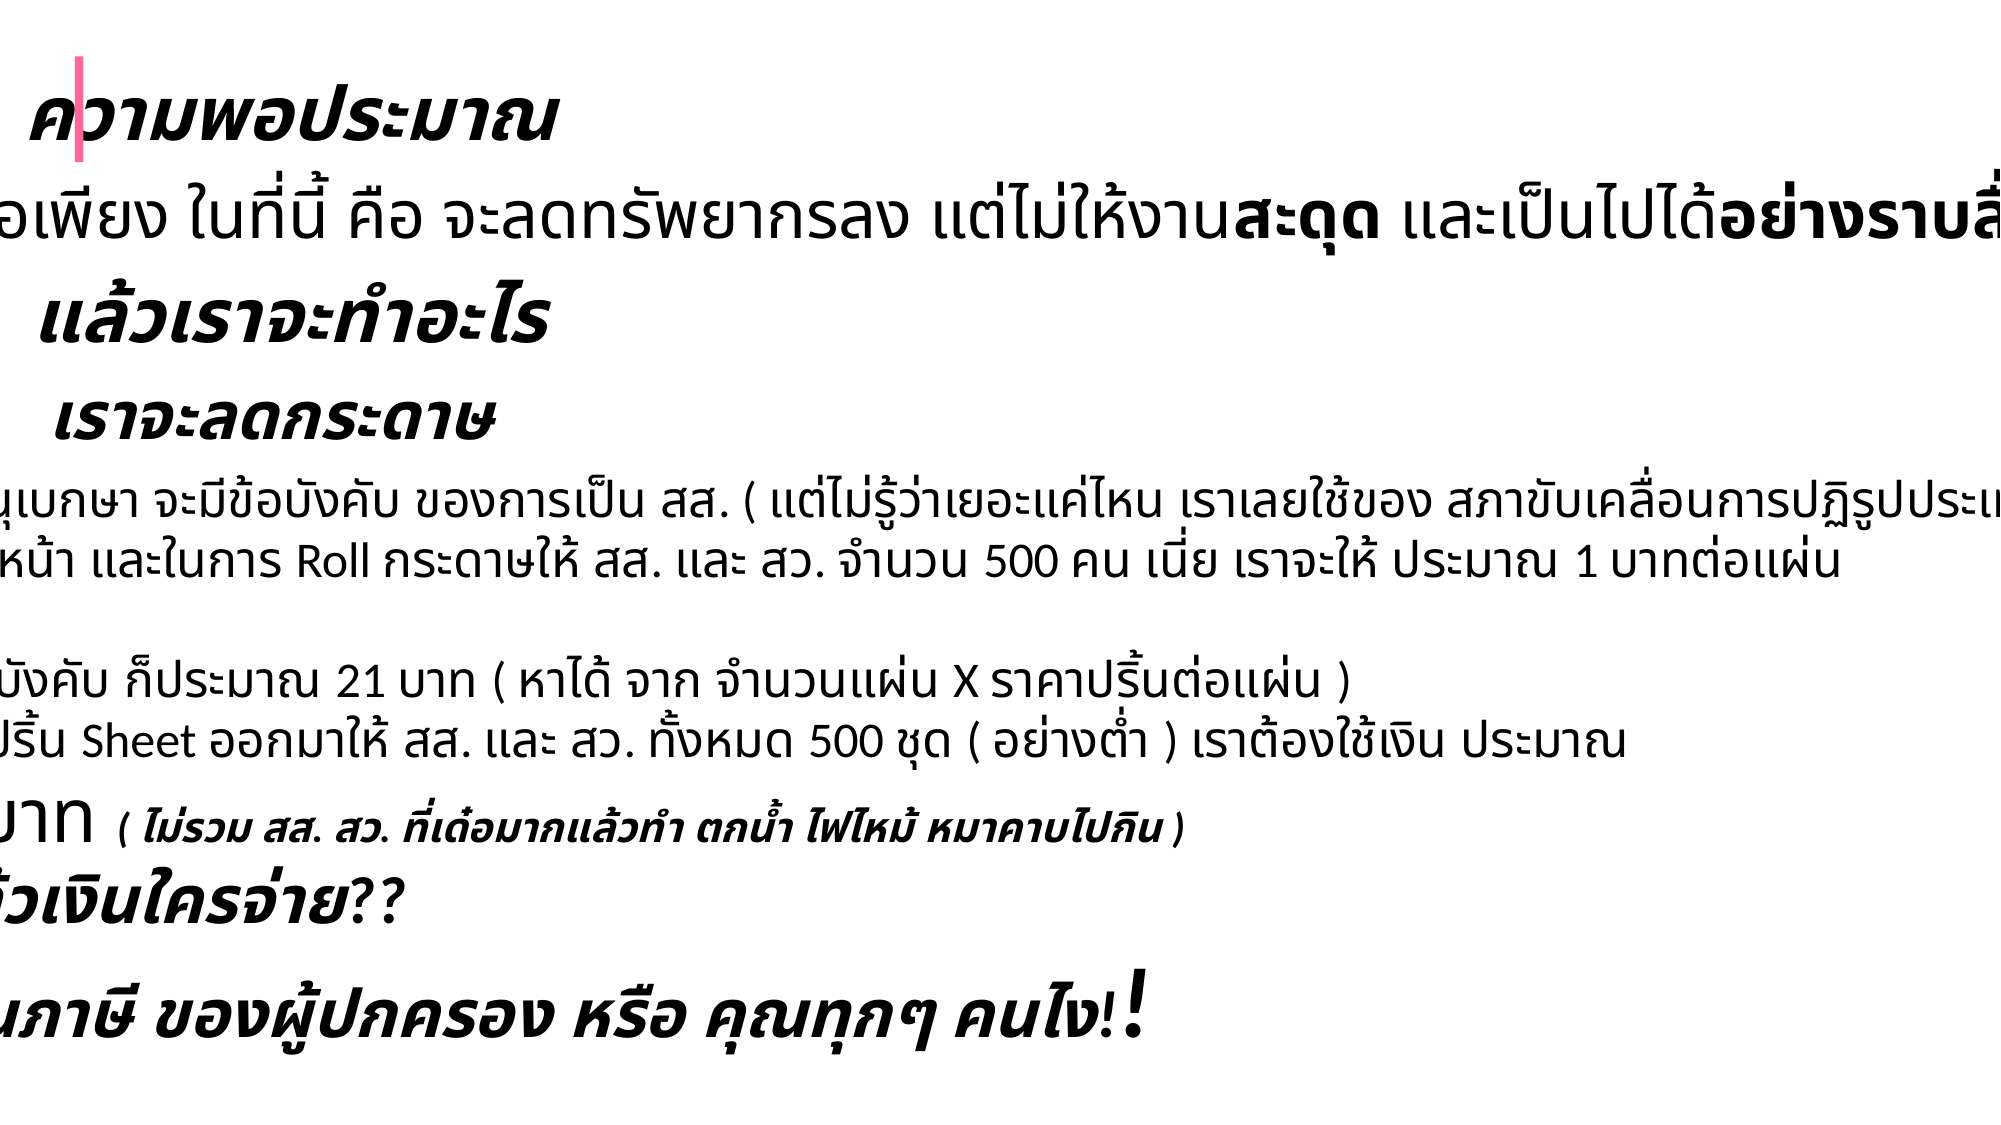

ความพอประมาณ
ความพอเพียง ในที่นี้ คือ จะลดทรัพยากรลง แต่ไม่ให้งานสะดุด และเป็นไปได้อย่างราบลื่น
แล้วเราจะทำอะไร
เราจะลดกระดาษ
ใน ราชกิจจานุเบกษา จะมีข้อบังคับ ของการเป็น สส. ( แต่ไม่รู้ว่าเยอะแค่ไหน เราเลยใช้ของ สภาขับเคลื่อนการปฏิรูปประเทศ พ.ศ. ๒๕๕๘ )
ปรามาณ 21 หน้า และในการ Roll กระดาษให้ สส. และ สว. จำนวน 500 คน เนี่ย เราจะให้ ประมาณ 1 บาทต่อแผ่น

ค่า sheet ข้อบังคับ ก็ประมาณ 21 บาท ( หาได้ จาก จำนวนแผ่น X ราคาปริ้นต่อแผ่น )
และ เราต้องปริ้น Sheet ออกมาให้ สส. และ สว. ทั้งหมด 500 ชุด ( อย่างต่ำ ) เราต้องใช้เงิน ประมาณ
10,500 บาท ( ไม่รวม สส. สว. ที่เด๋อมากแล้วทำ ตกน้ำ ไฟไหม้ หมาคาบไปกิน )
Q : แล้วเงินใครจ่าย??
A : เงินภาษี ของผู้ปกครอง หรือ คุณทุกๆ คนไง!!